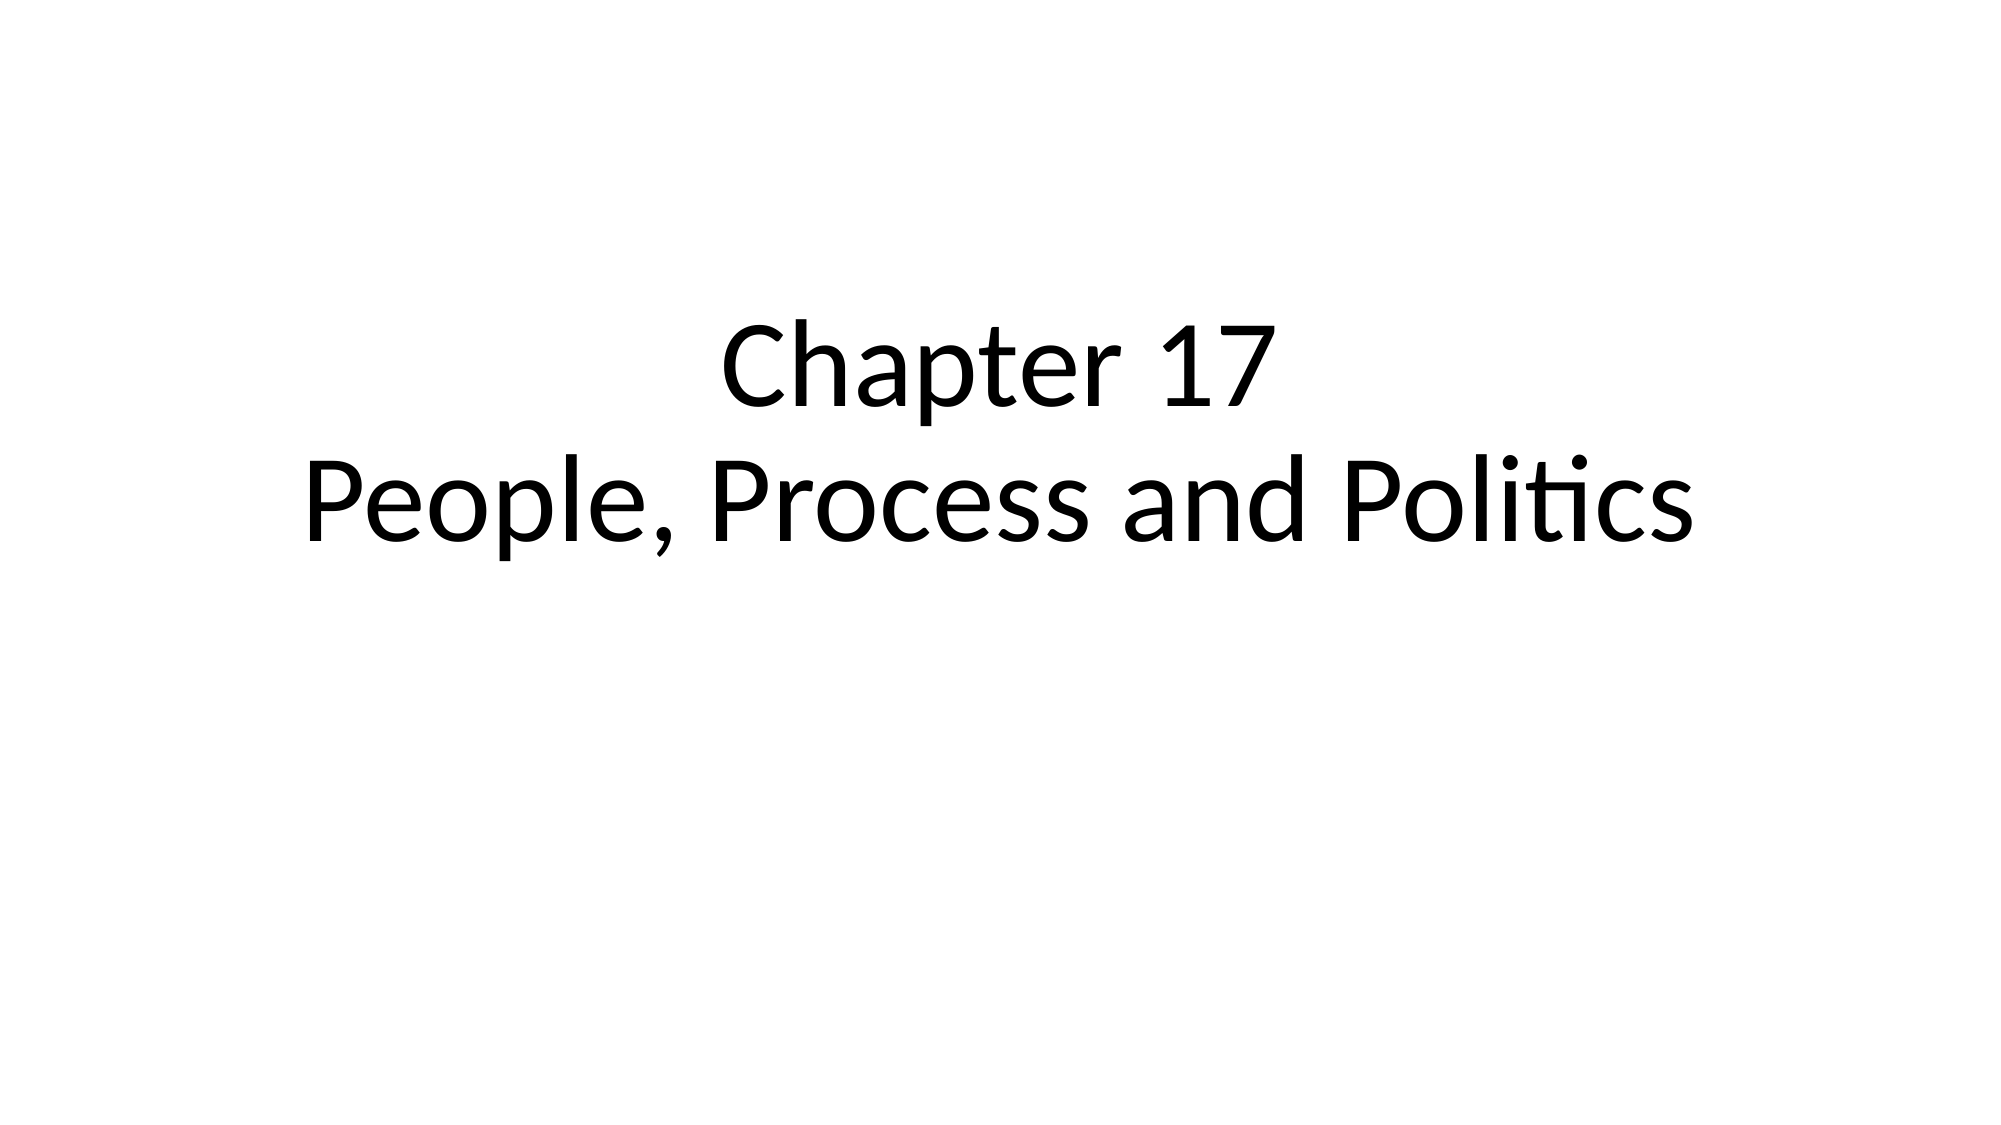

# Chapter 17 People, Process and Politics